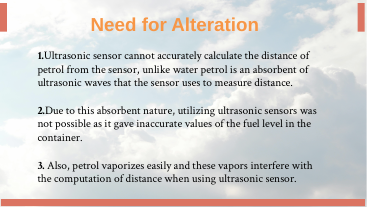

Need for Alteration
1.Ultrasonic sensor cannot accurately calculate the distance of petrol from the sensor, unlike water petrol is an absorbent of ultrasonic waves that the sensor uses to measure distance.

2.Due to this absorbent nature, utilizing ultrasonic sensors was not possible as it gave inaccurate values of the fuel level in the container.

3. Also, petrol vaporizes easily and these vapors interfere with the computation of distance when using ultrasonic sensor.